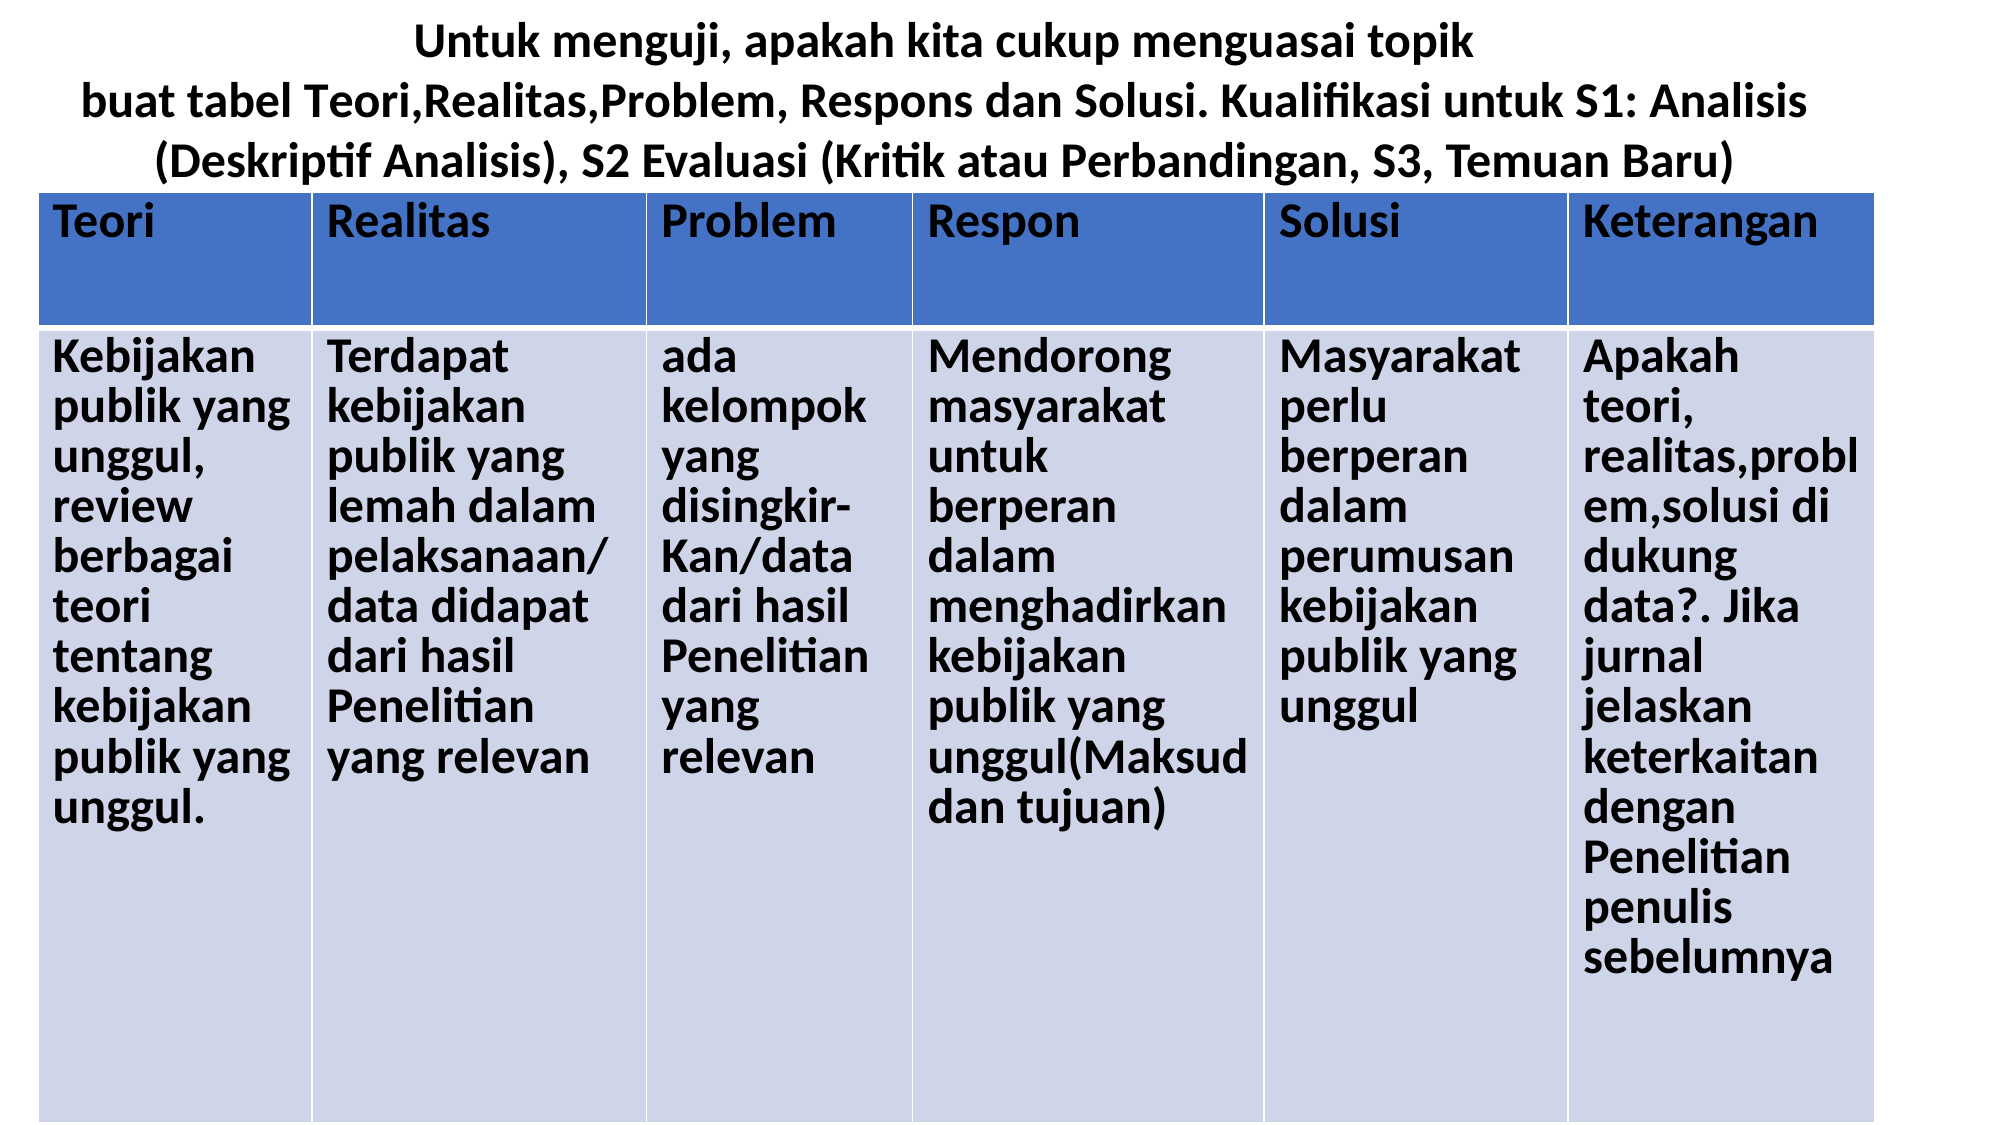

Untuk menguji, apakah kita cukup menguasai topik
buat tabel Teori,Realitas,Problem, Respons dan Solusi. Kualifikasi untuk S1: Analisis (Deskriptif Analisis), S2 Evaluasi (Kritik atau Perbandingan, S3, Temuan Baru)
| Teori | Realitas | Problem | Respon | Solusi | Keterangan |
| --- | --- | --- | --- | --- | --- |
| Kebijakan publik yang unggul, review berbagai teori tentang kebijakan publik yang unggul. | Terdapat kebijakan publik yang lemah dalam pelaksanaan/data didapat dari hasil Penelitian yang relevan | ada kelompok yang disingkir- Kan/data dari hasil Penelitian yang relevan | Mendorong masyarakat untuk berperan dalam menghadirkan kebijakan publik yang unggul(Maksud dan tujuan) | Masyarakat perlu berperan dalam perumusan kebijakan publik yang unggul | Apakah teori, realitas,problem,solusi di dukung data?. Jika jurnal jelaskan keterkaitan dengan Penelitian penulis sebelumnya |